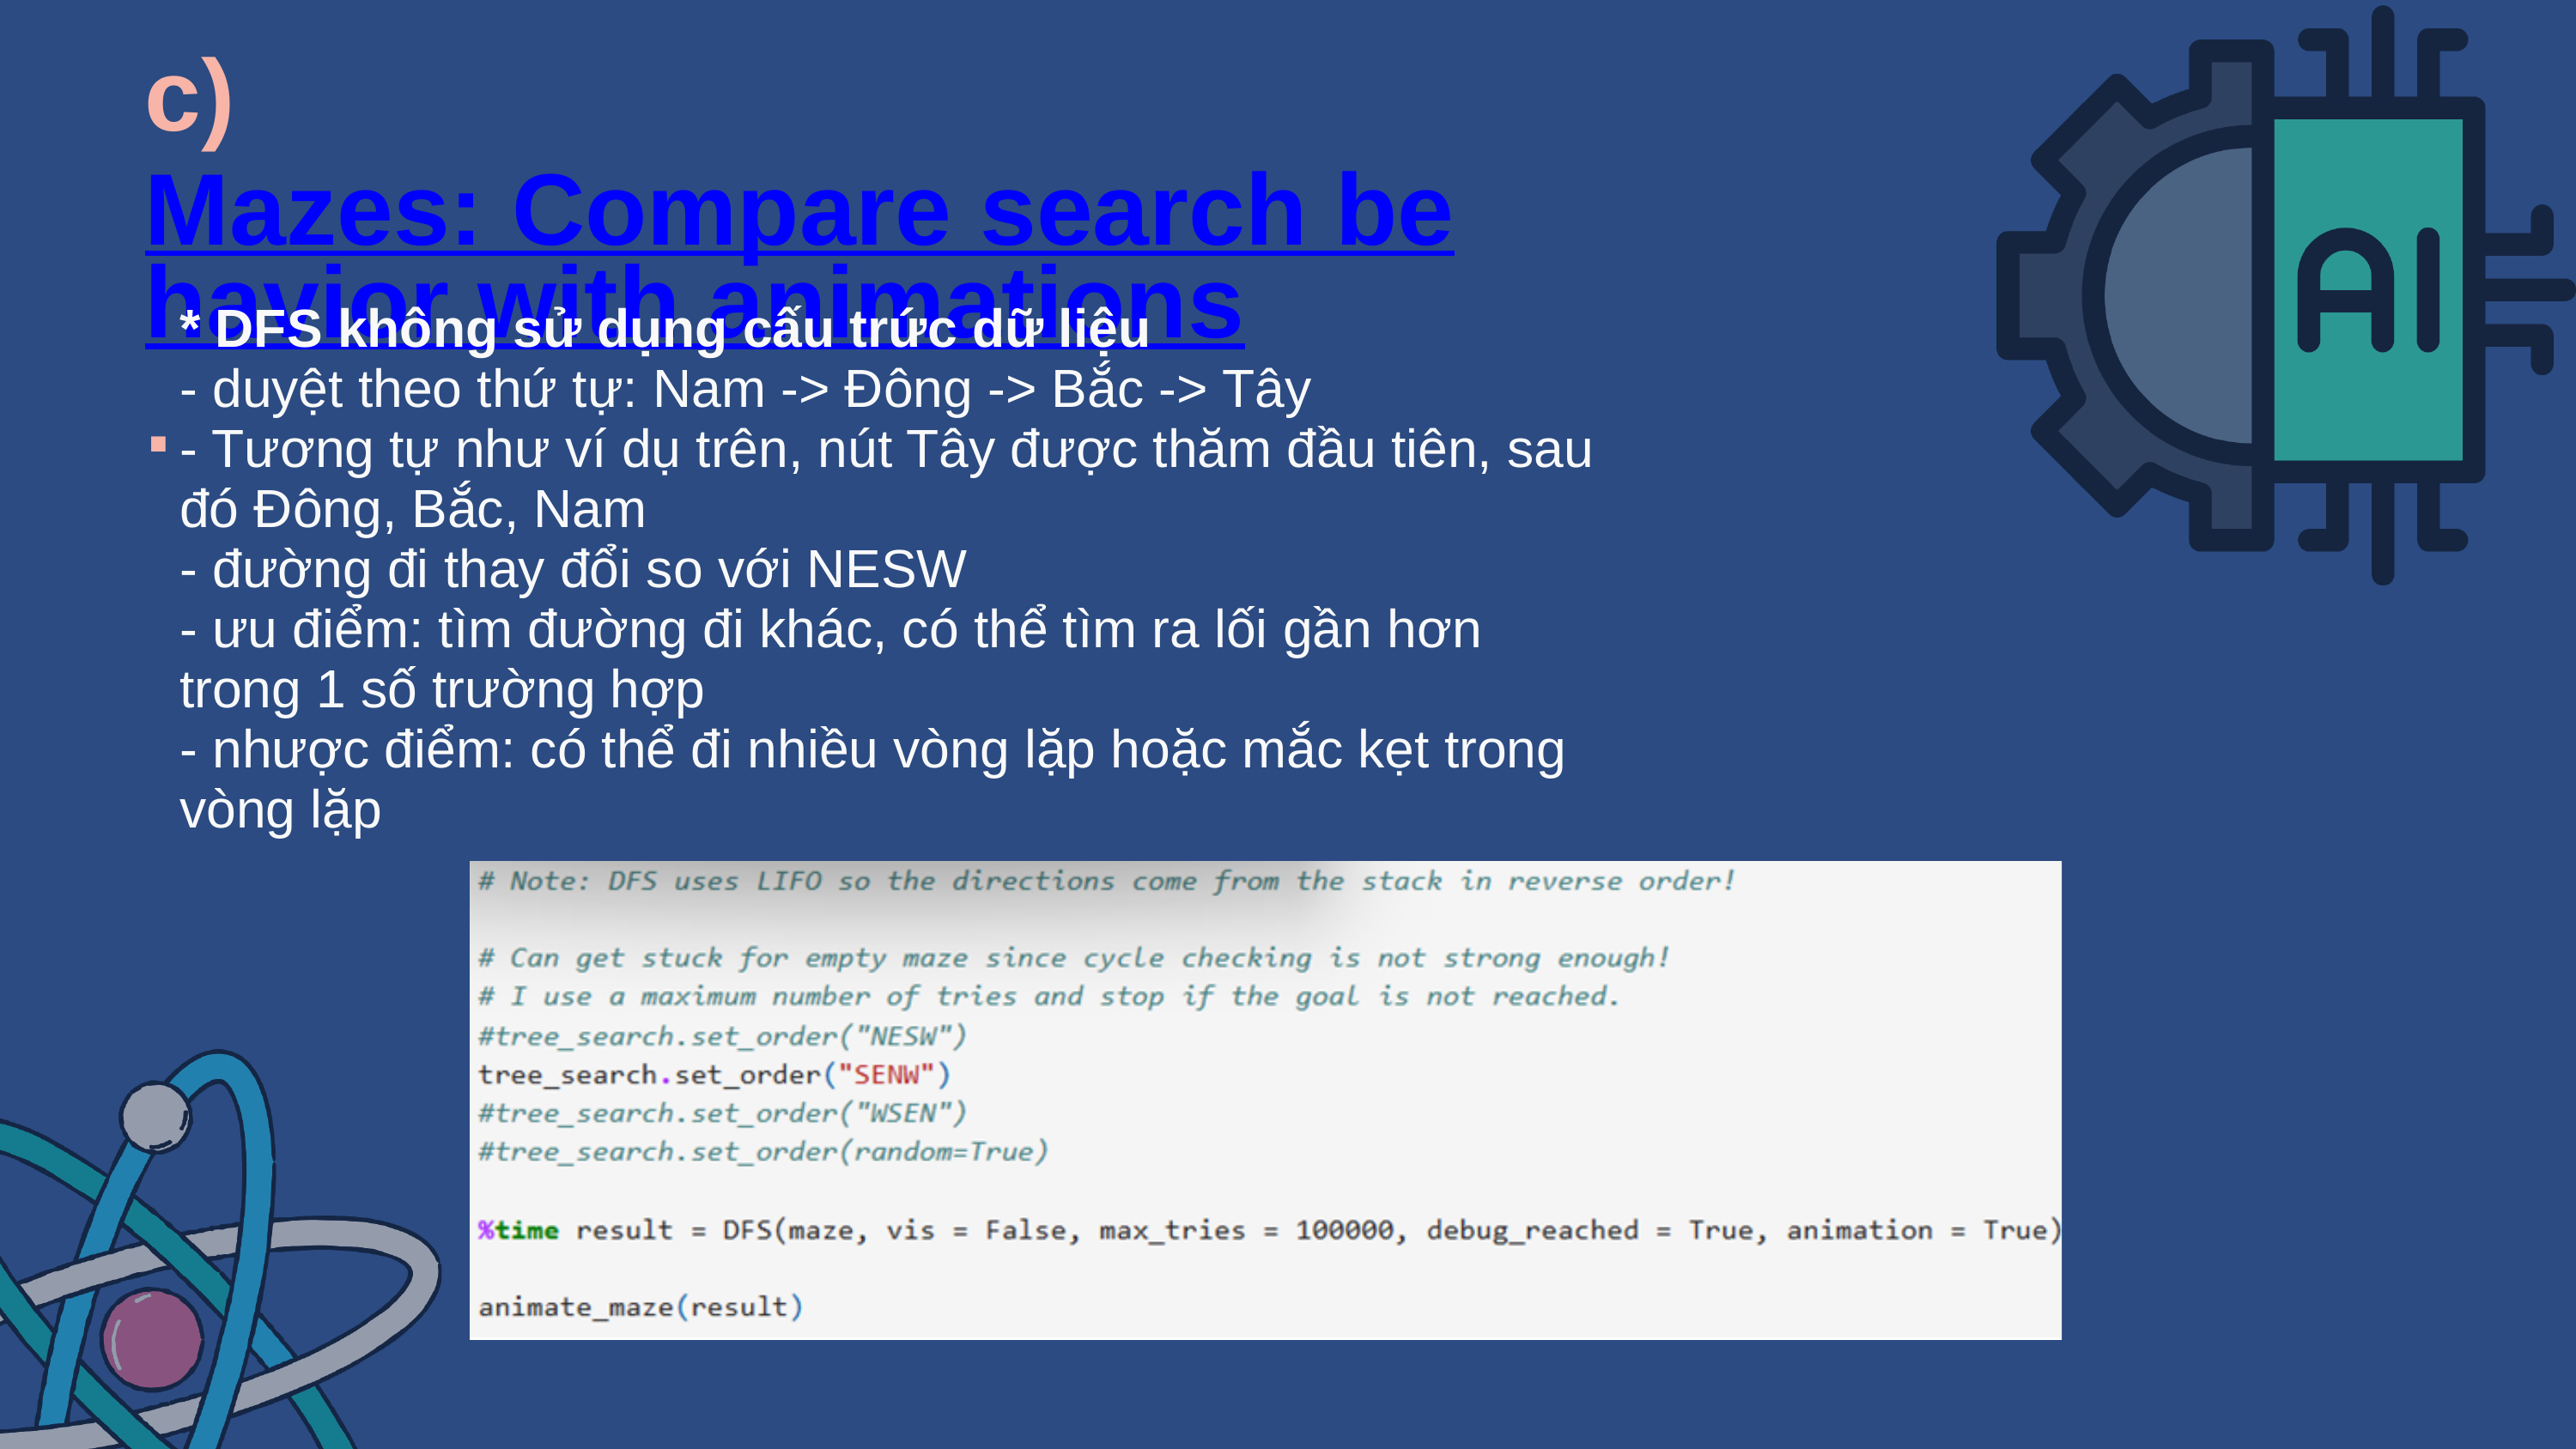

c) Mazes: Compare search behavior with animations.

* DFS không sử dụng cấu trức dữ liệu
- duyệt theo thứ tự: Nam -> Đông -> Bắc -> Tây
- Tương tự như ví dụ trên, nút Tây được thăm đầu tiên, sau đó Đông, Bắc, Nam
- đường đi thay đổi so với NESW
- ưu điểm: tìm đường đi khác, có thể tìm ra lối gần hơn trong 1 số trường hợp
- nhược điểm: có thể đi nhiều vòng lặp hoặc mắc kẹt trong vòng lặp